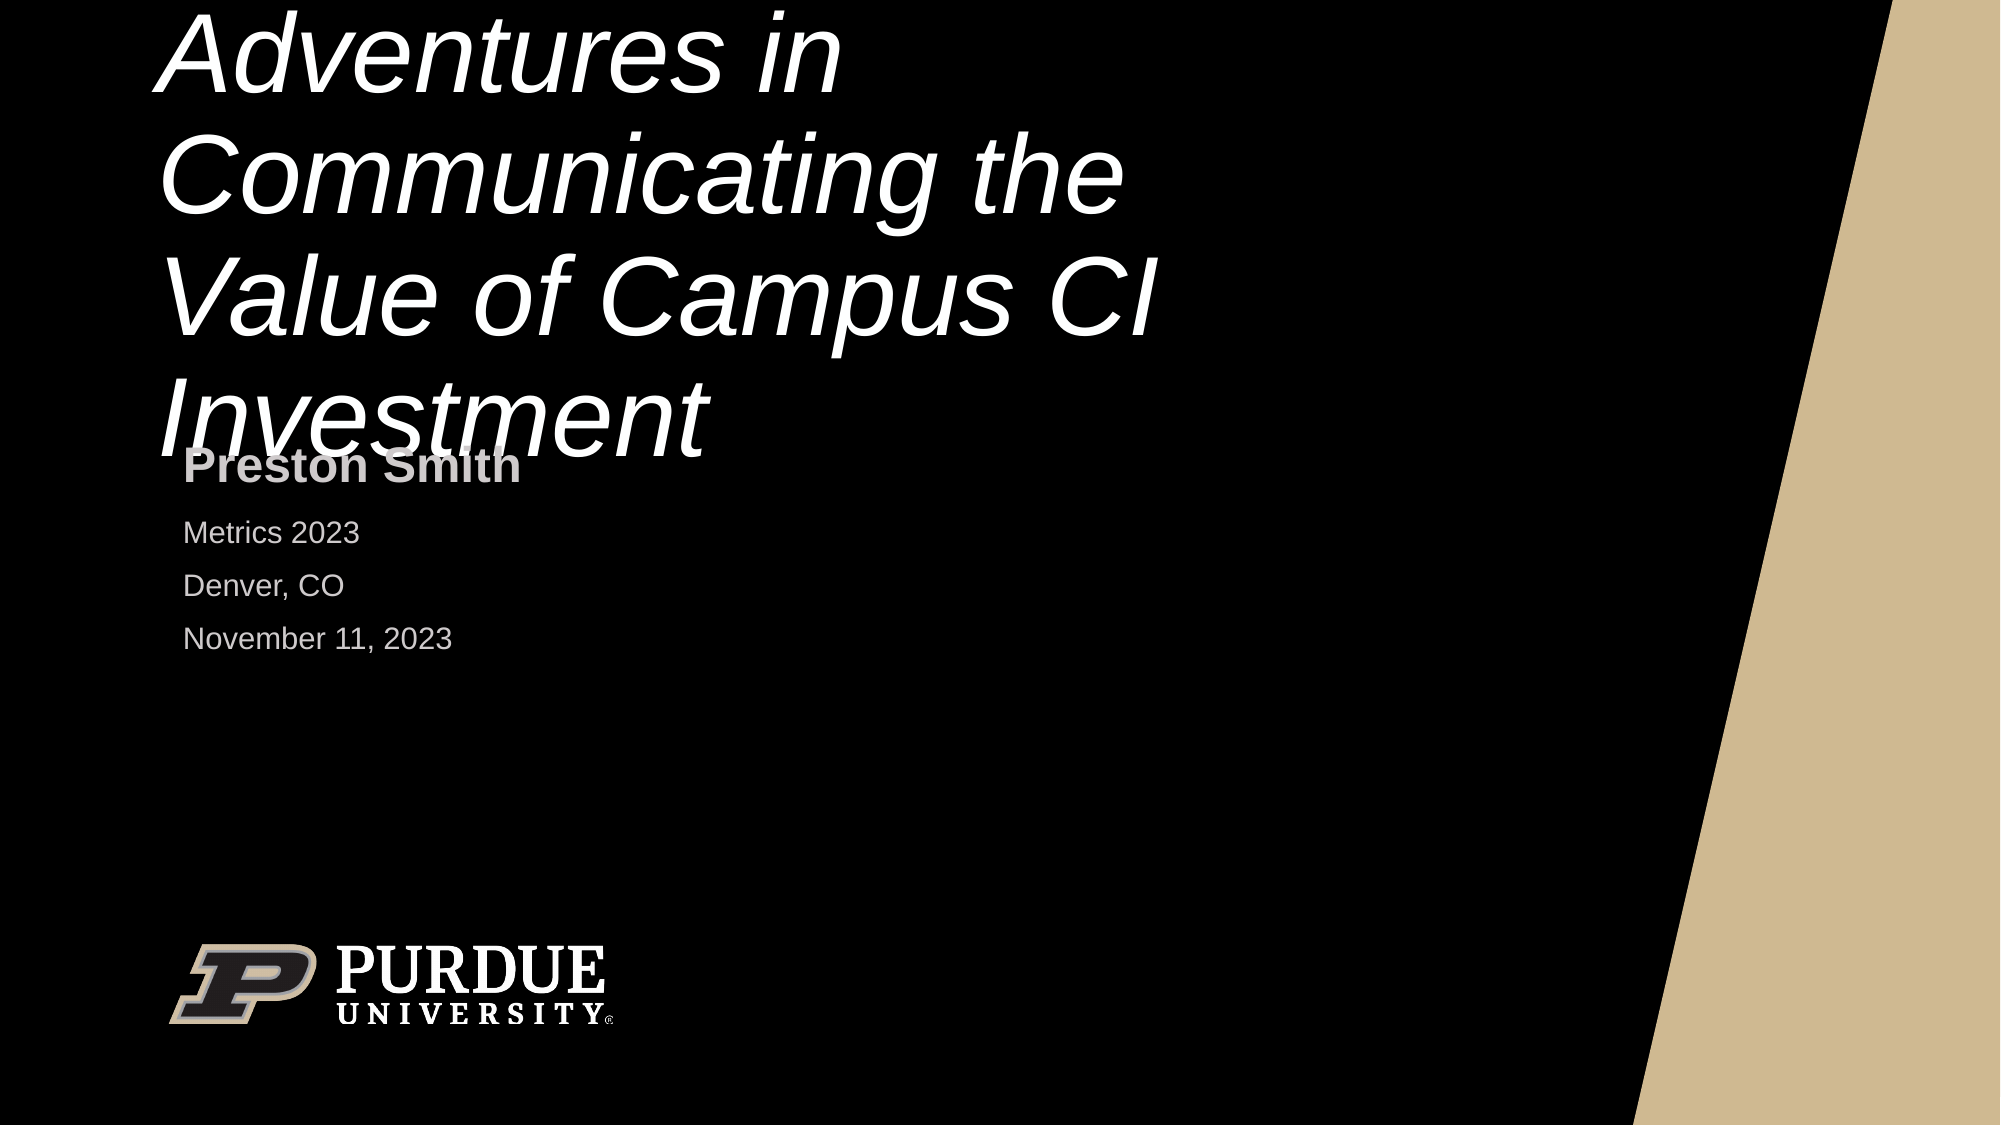

# Adventures in Communicating the Value of Campus CI Investment
Preston Smith
Metrics 2023
Denver, CO
November 11, 2023